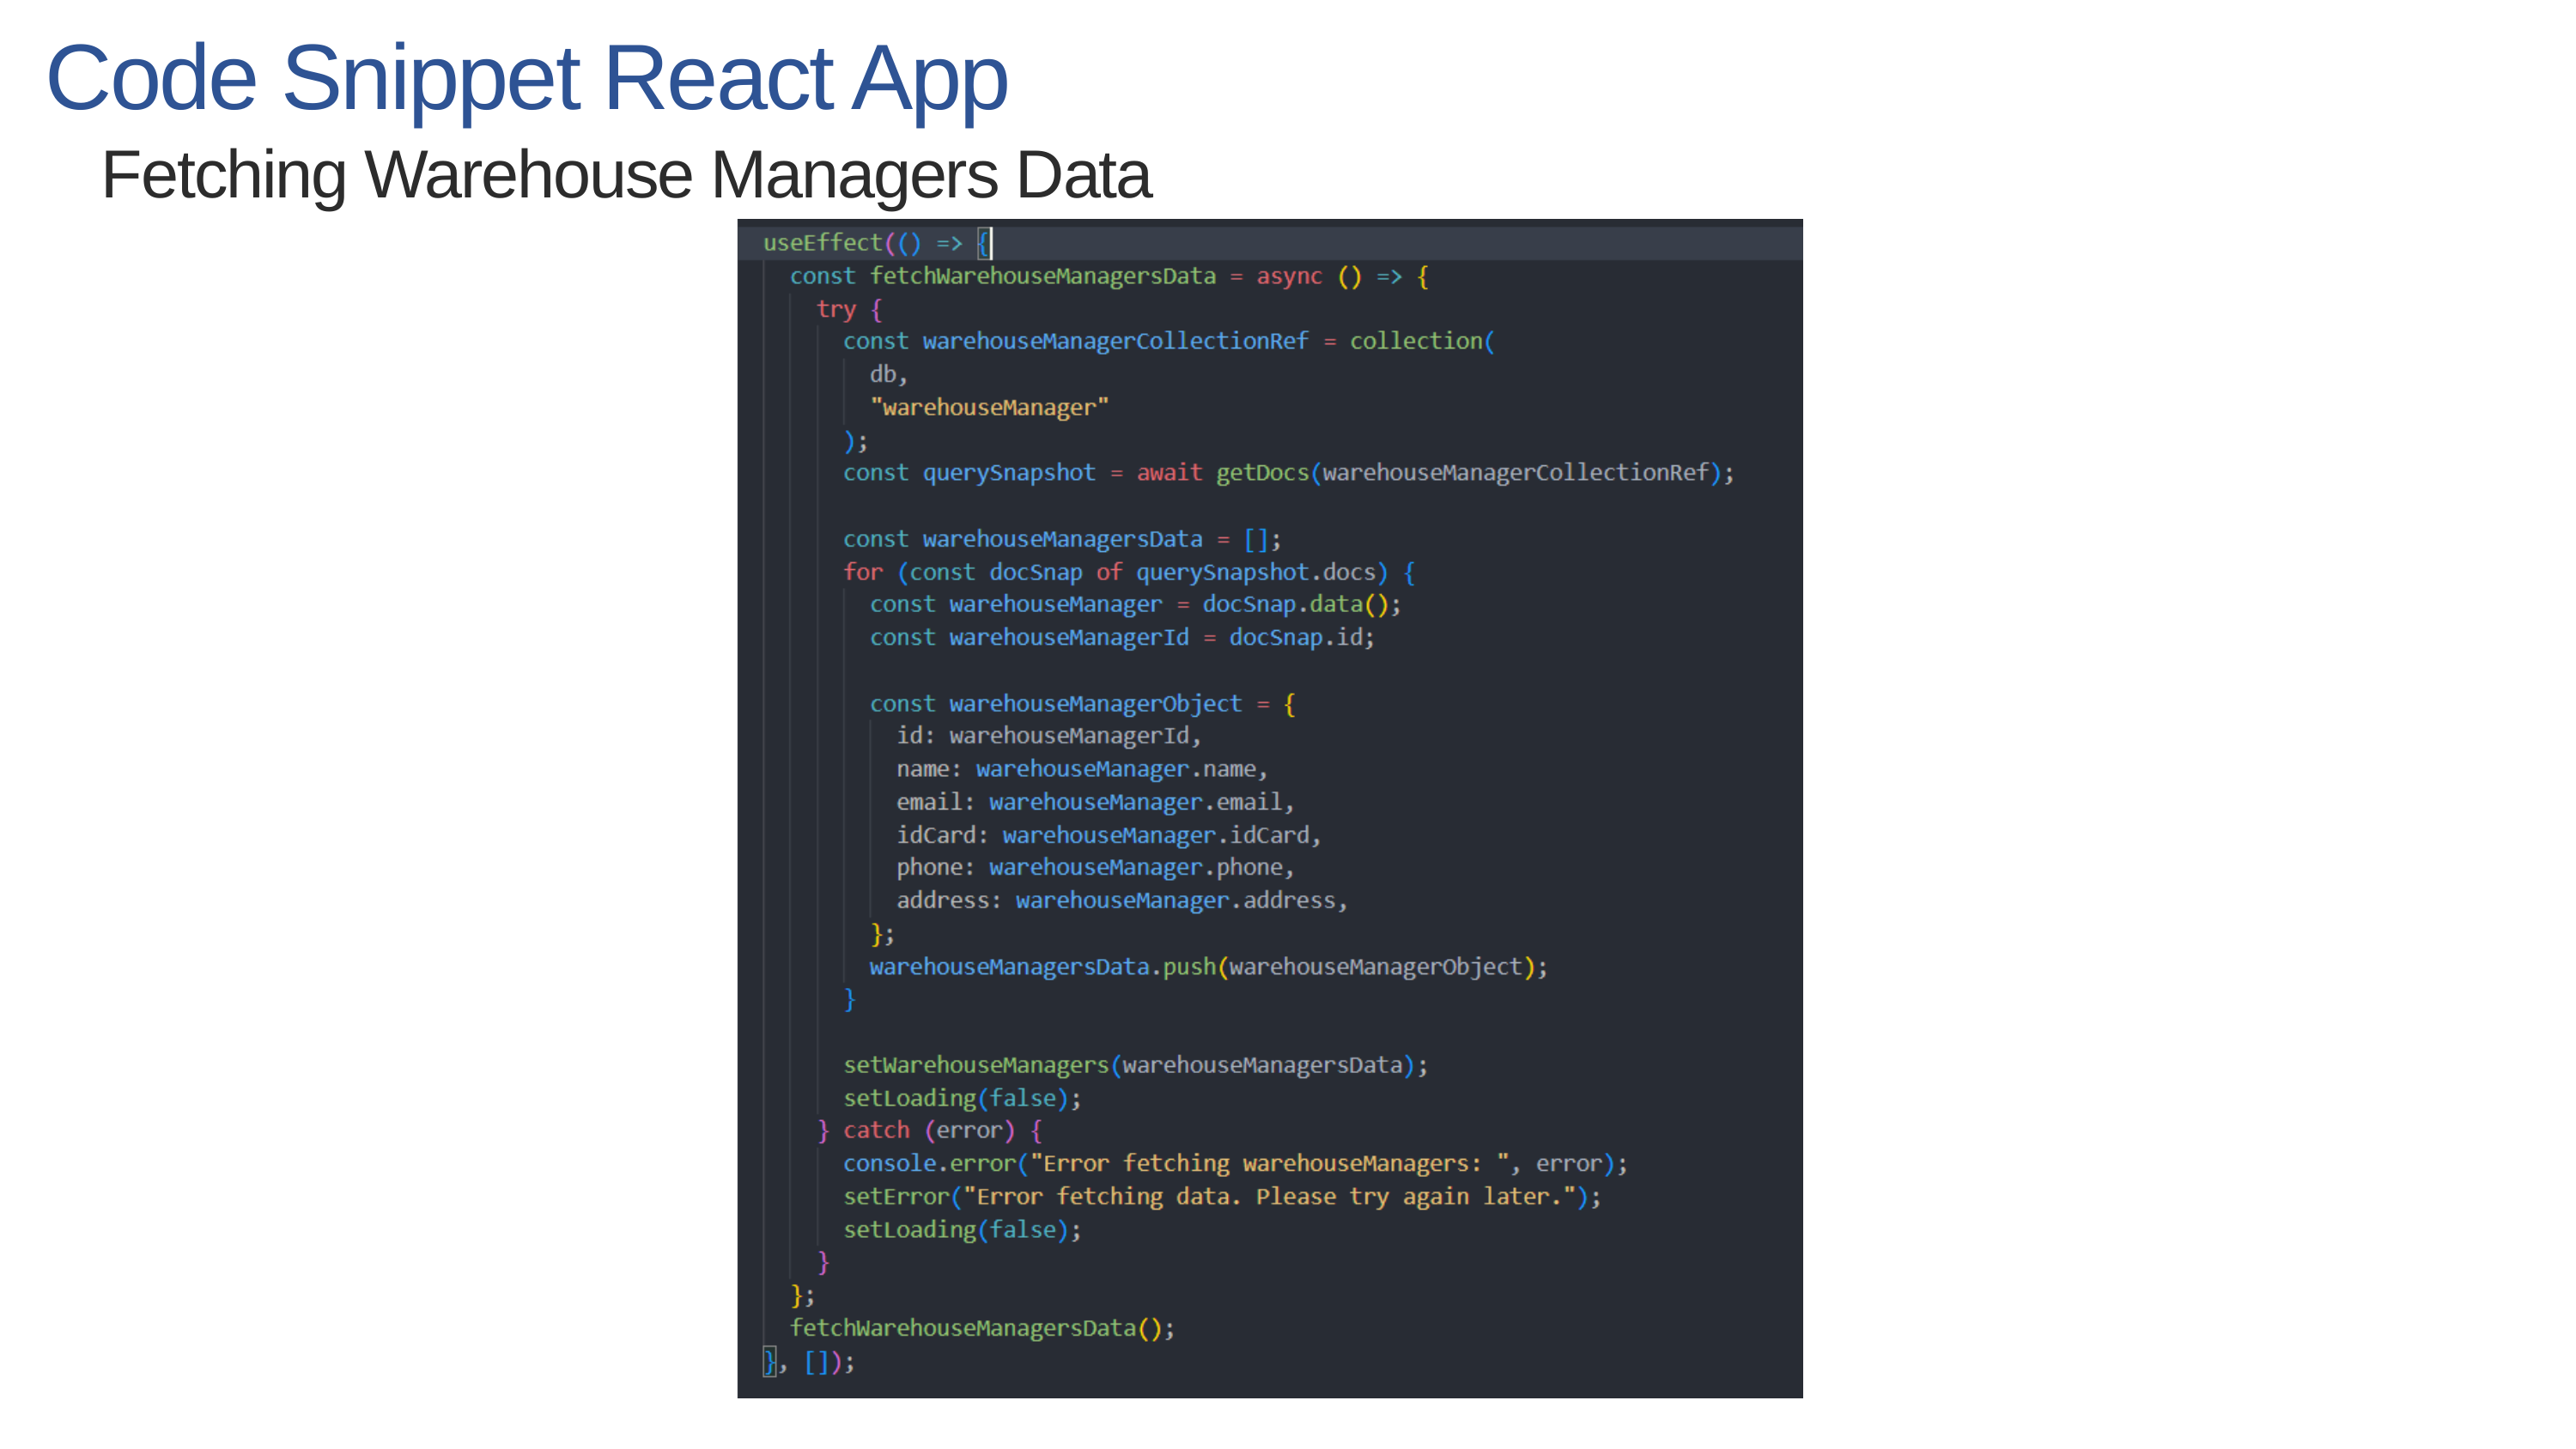

Code Snippet React App
Fetching Warehouse Managers Data